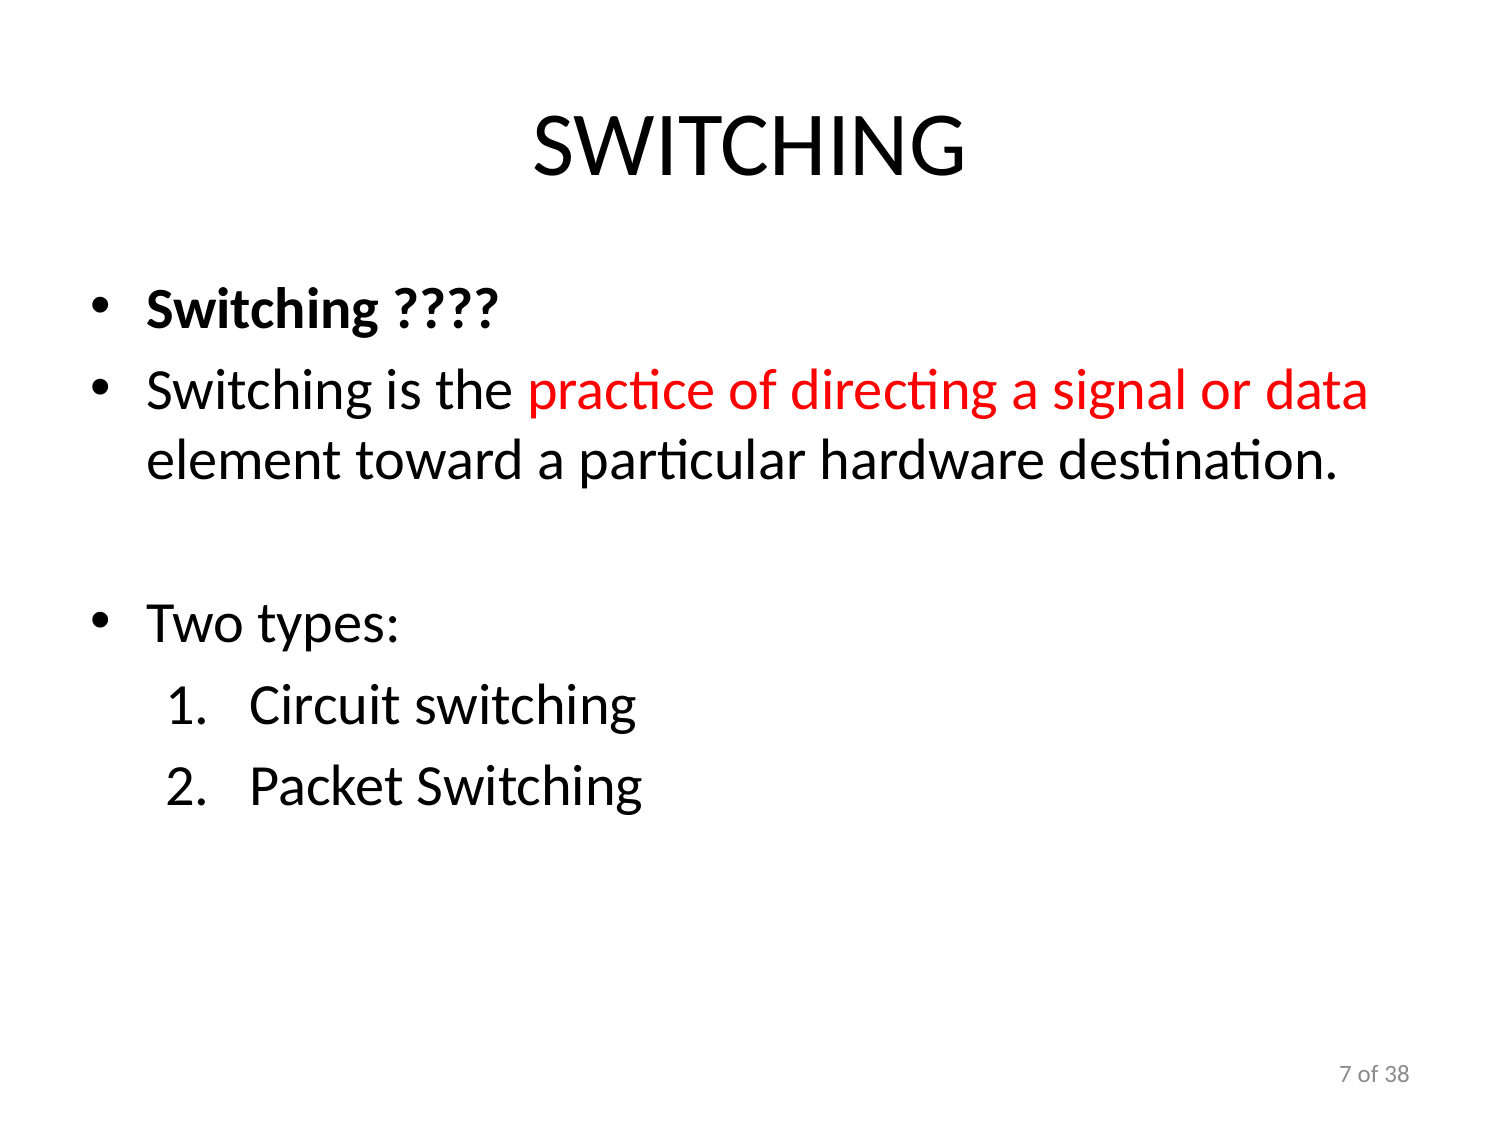

# Switching
Switching ????
Switching is the practice of directing a signal or data element toward a particular hardware destination.

Two types:
Circuit switching
Packet Switching
7 of 38